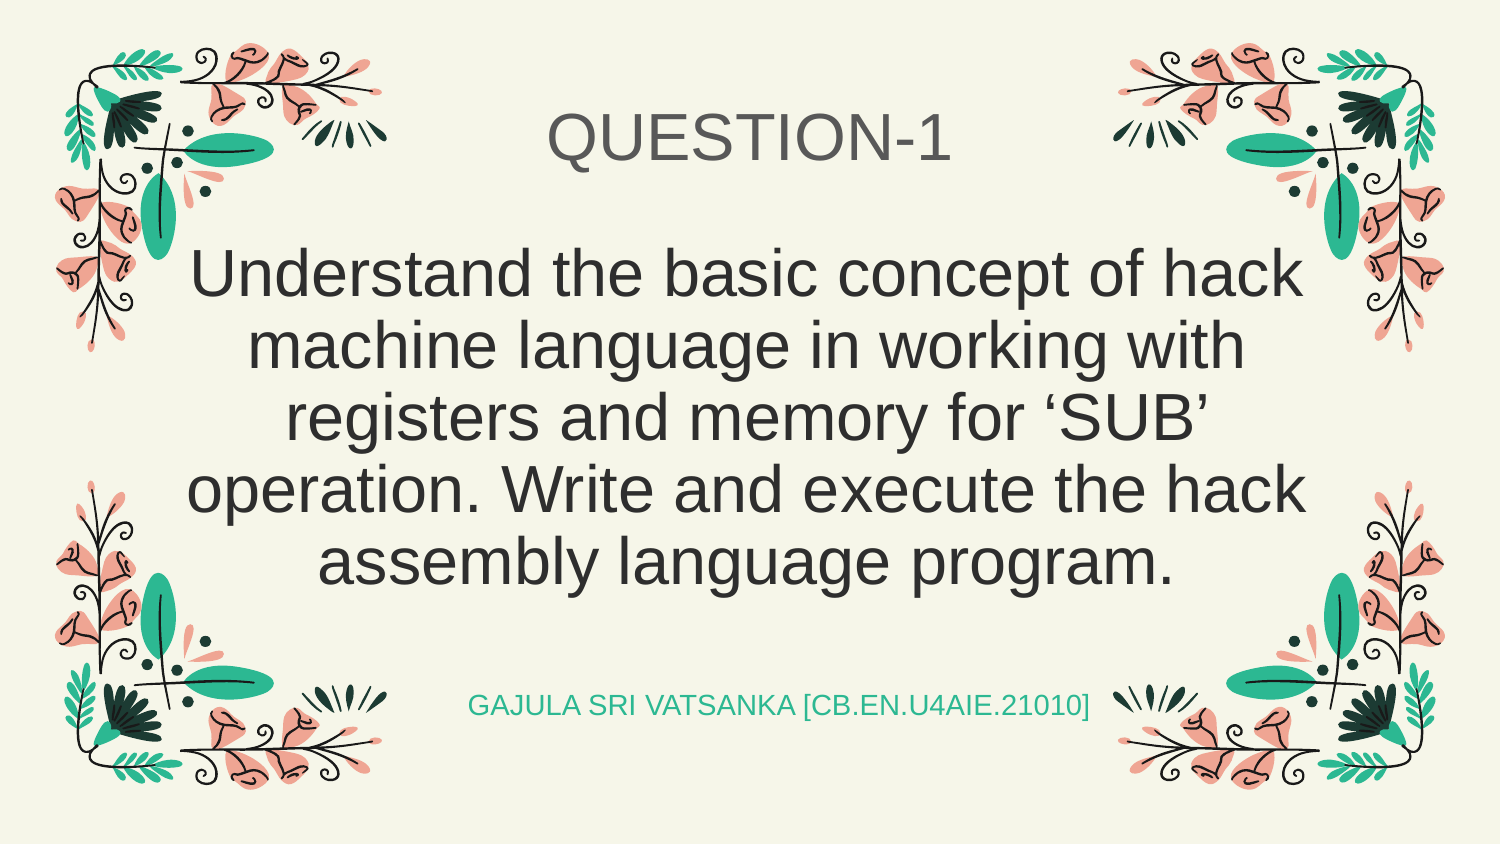

QUESTION-1
# Understand the basic concept of hack machine language in working with registers and memory for ‘SUB’ operation. Write and execute the hack assembly language program.
GAJULA SRI VATSANKA [CB.EN.U4AIE.21010]